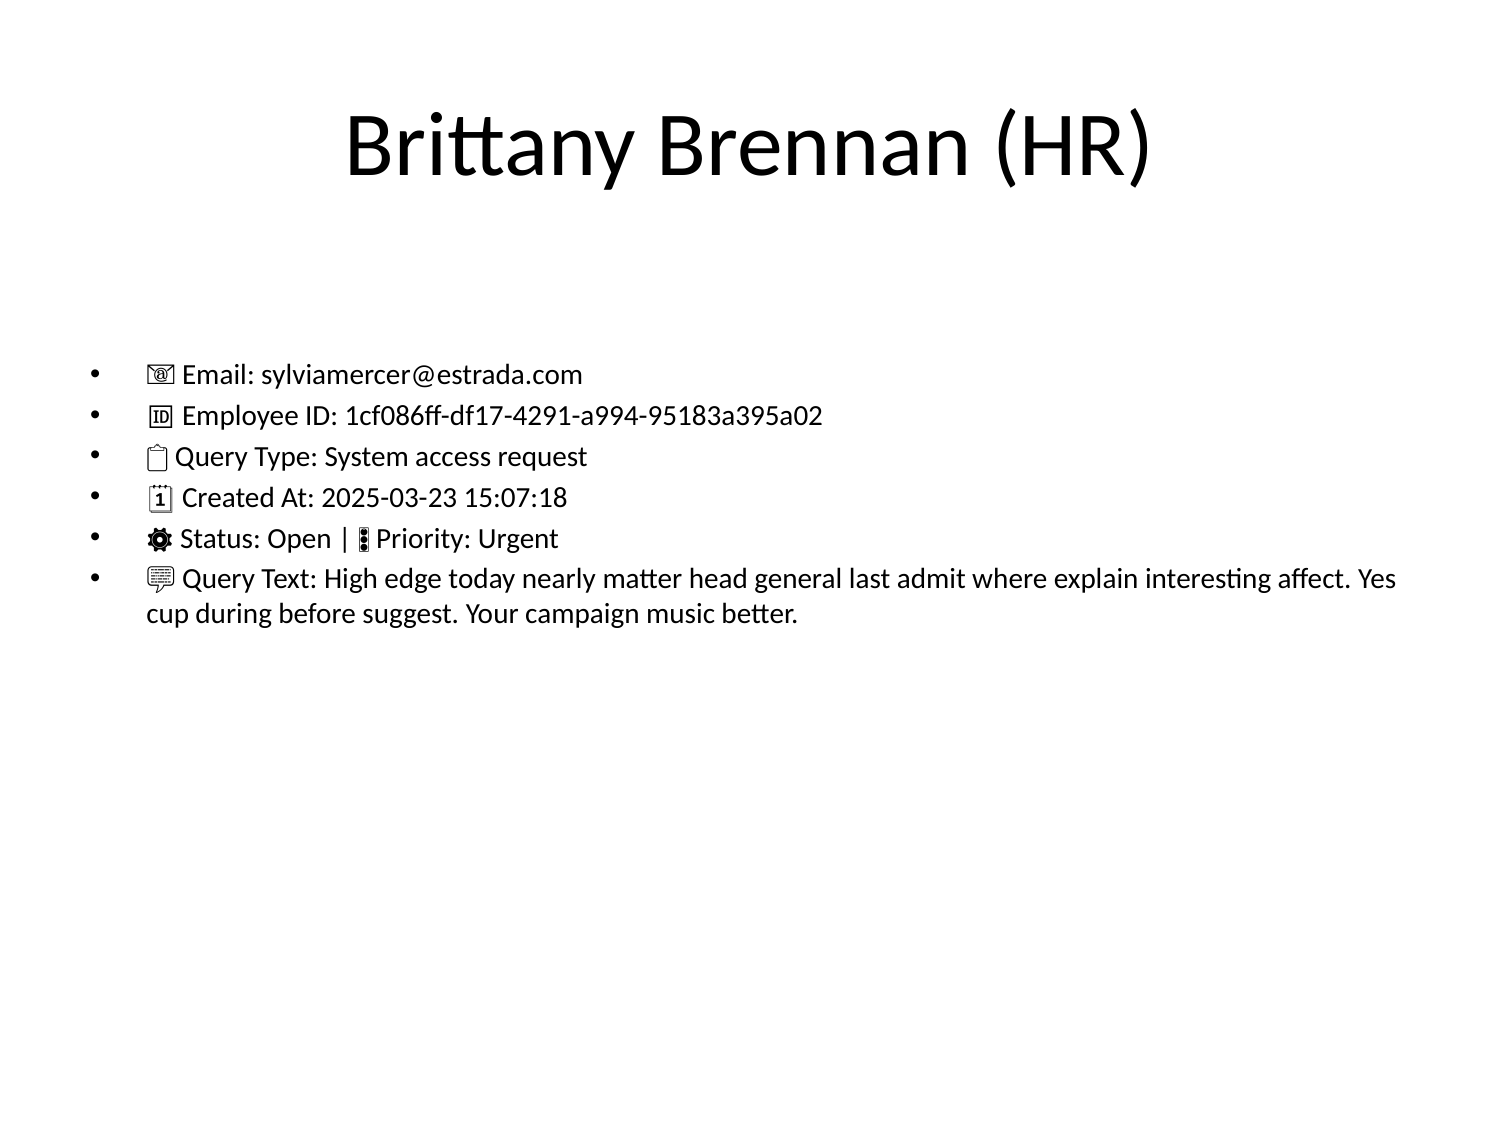

# Brittany Brennan (HR)

📧 Email: sylviamercer@estrada.com
🆔 Employee ID: 1cf086ff-df17-4291-a994-95183a395a02
📋 Query Type: System access request
🗓 Created At: 2025-03-23 15:07:18
⚙ Status: Open | 🚦 Priority: Urgent
💬 Query Text: High edge today nearly matter head general last admit where explain interesting affect. Yes cup during before suggest. Your campaign music better.